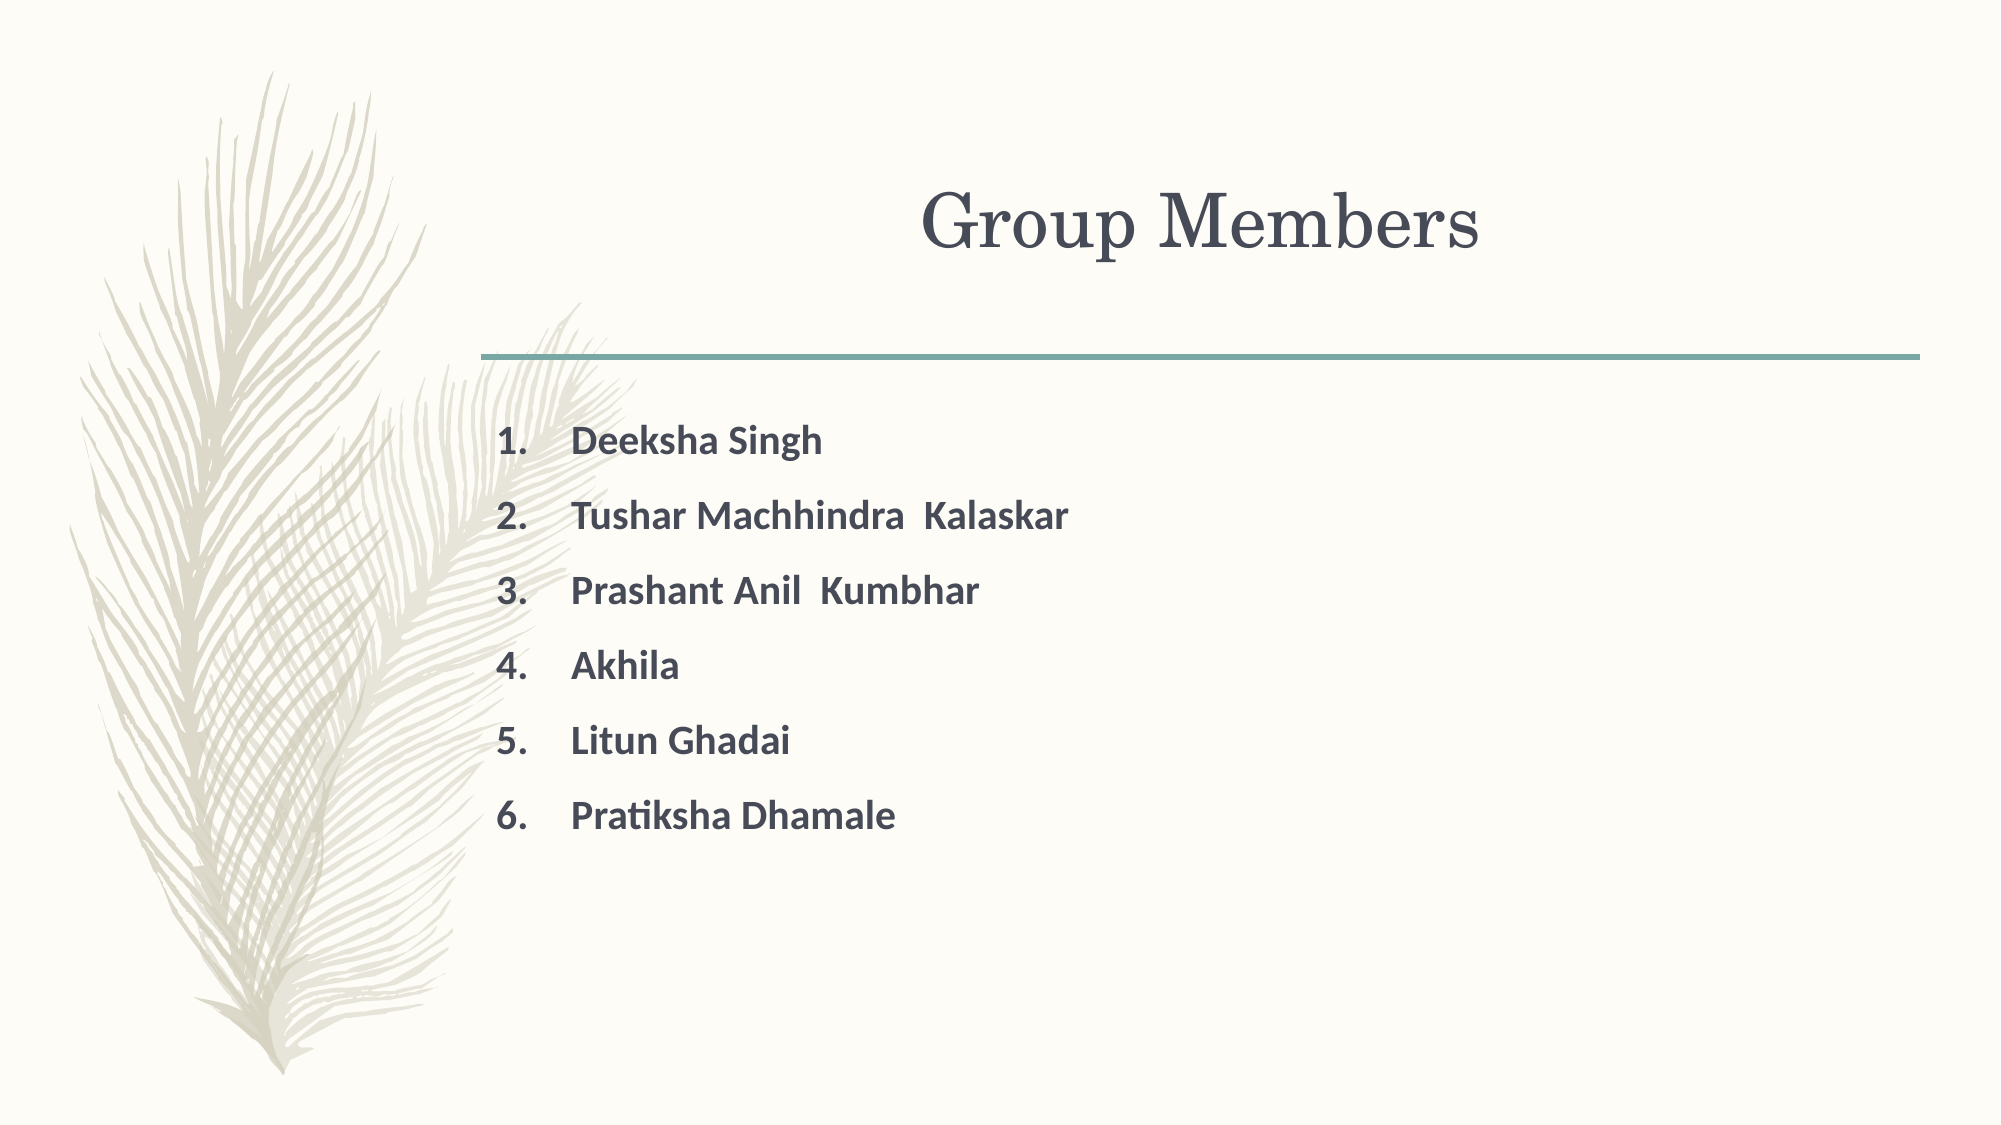

# Group Members
Deeksha Singh
Tushar Machhindra  Kalaskar
Prashant Anil  Kumbhar
Akhila
Litun Ghadai
Pratiksha Dhamale